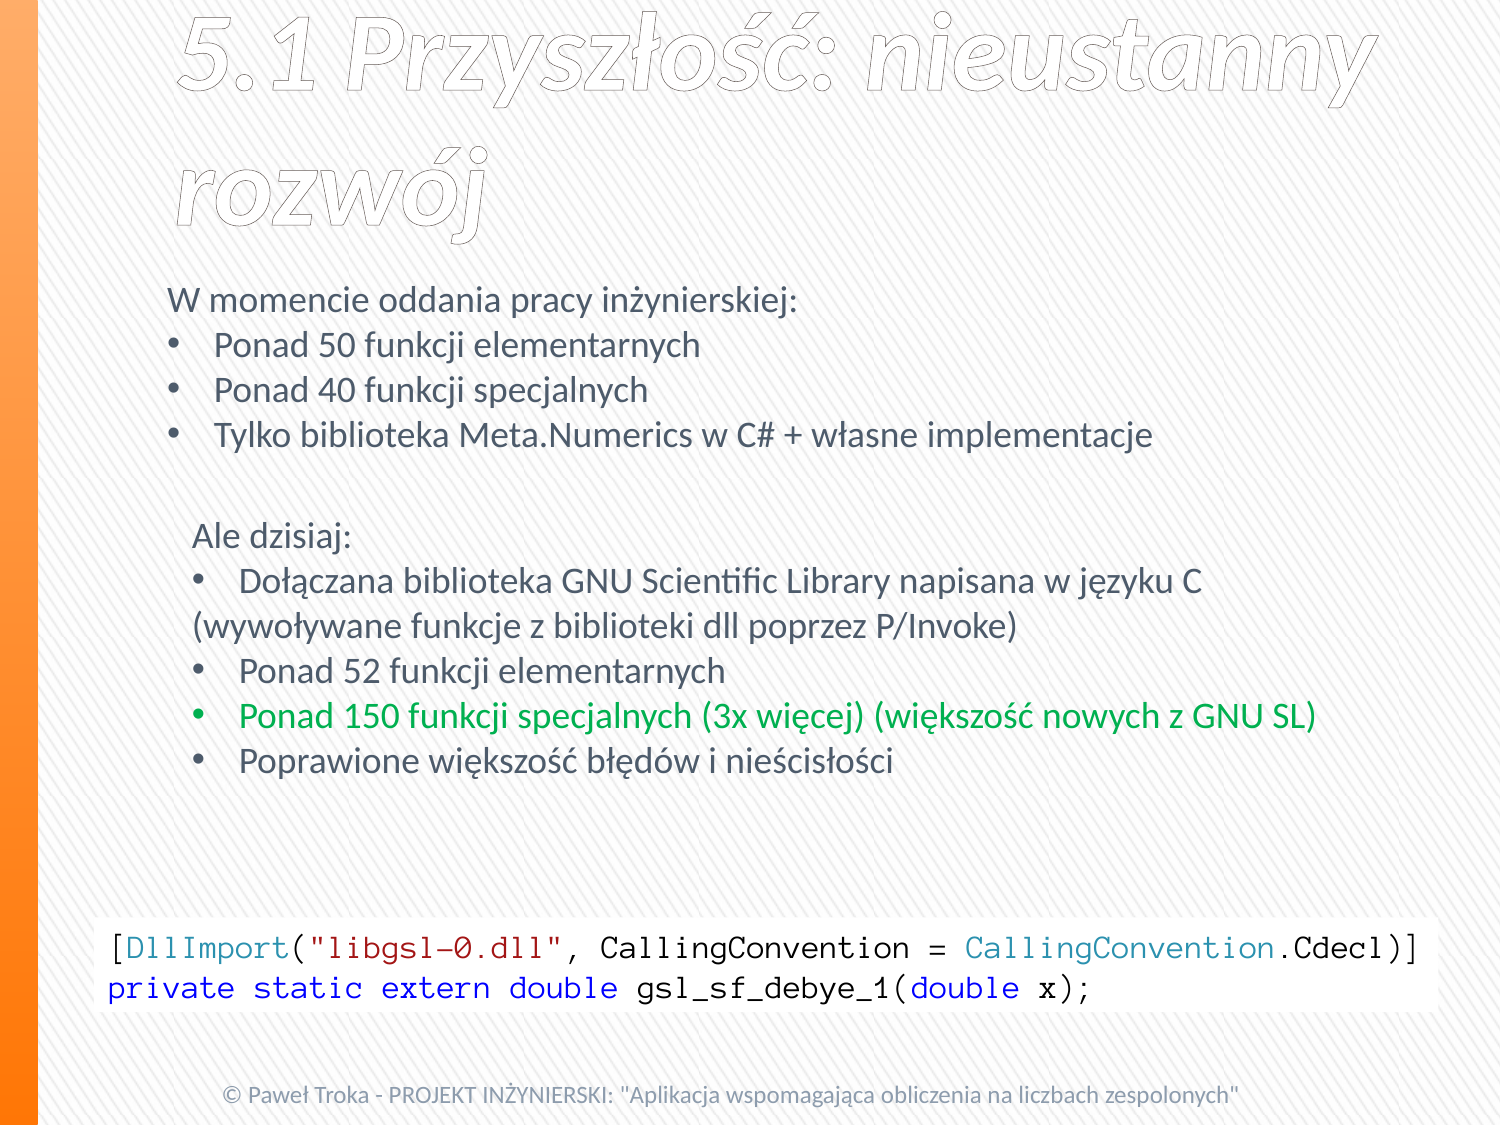

# 5.1 Przyszłość: nieustanny rozwój
W momencie oddania pracy inżynierskiej:
Ponad 50 funkcji elementarnych
Ponad 40 funkcji specjalnych
Tylko biblioteka Meta.Numerics w C# + własne implementacje
Ale dzisiaj:
Dołączana biblioteka GNU Scientific Library napisana w języku C
(wywoływane funkcje z biblioteki dll poprzez P/Invoke)
Ponad 52 funkcji elementarnych
Ponad 150 funkcji specjalnych (3x więcej) (większość nowych z GNU SL)
Poprawione większość błędów i nieścisłości
[DllImport("libgsl-0.dll", CallingConvention = CallingConvention.Cdecl)]
private static extern double gsl_sf_debye_1(double x);
© Paweł Troka - PROJEKT INŻYNIERSKI: "Aplikacja wspomagająca obliczenia na liczbach zespolonych"